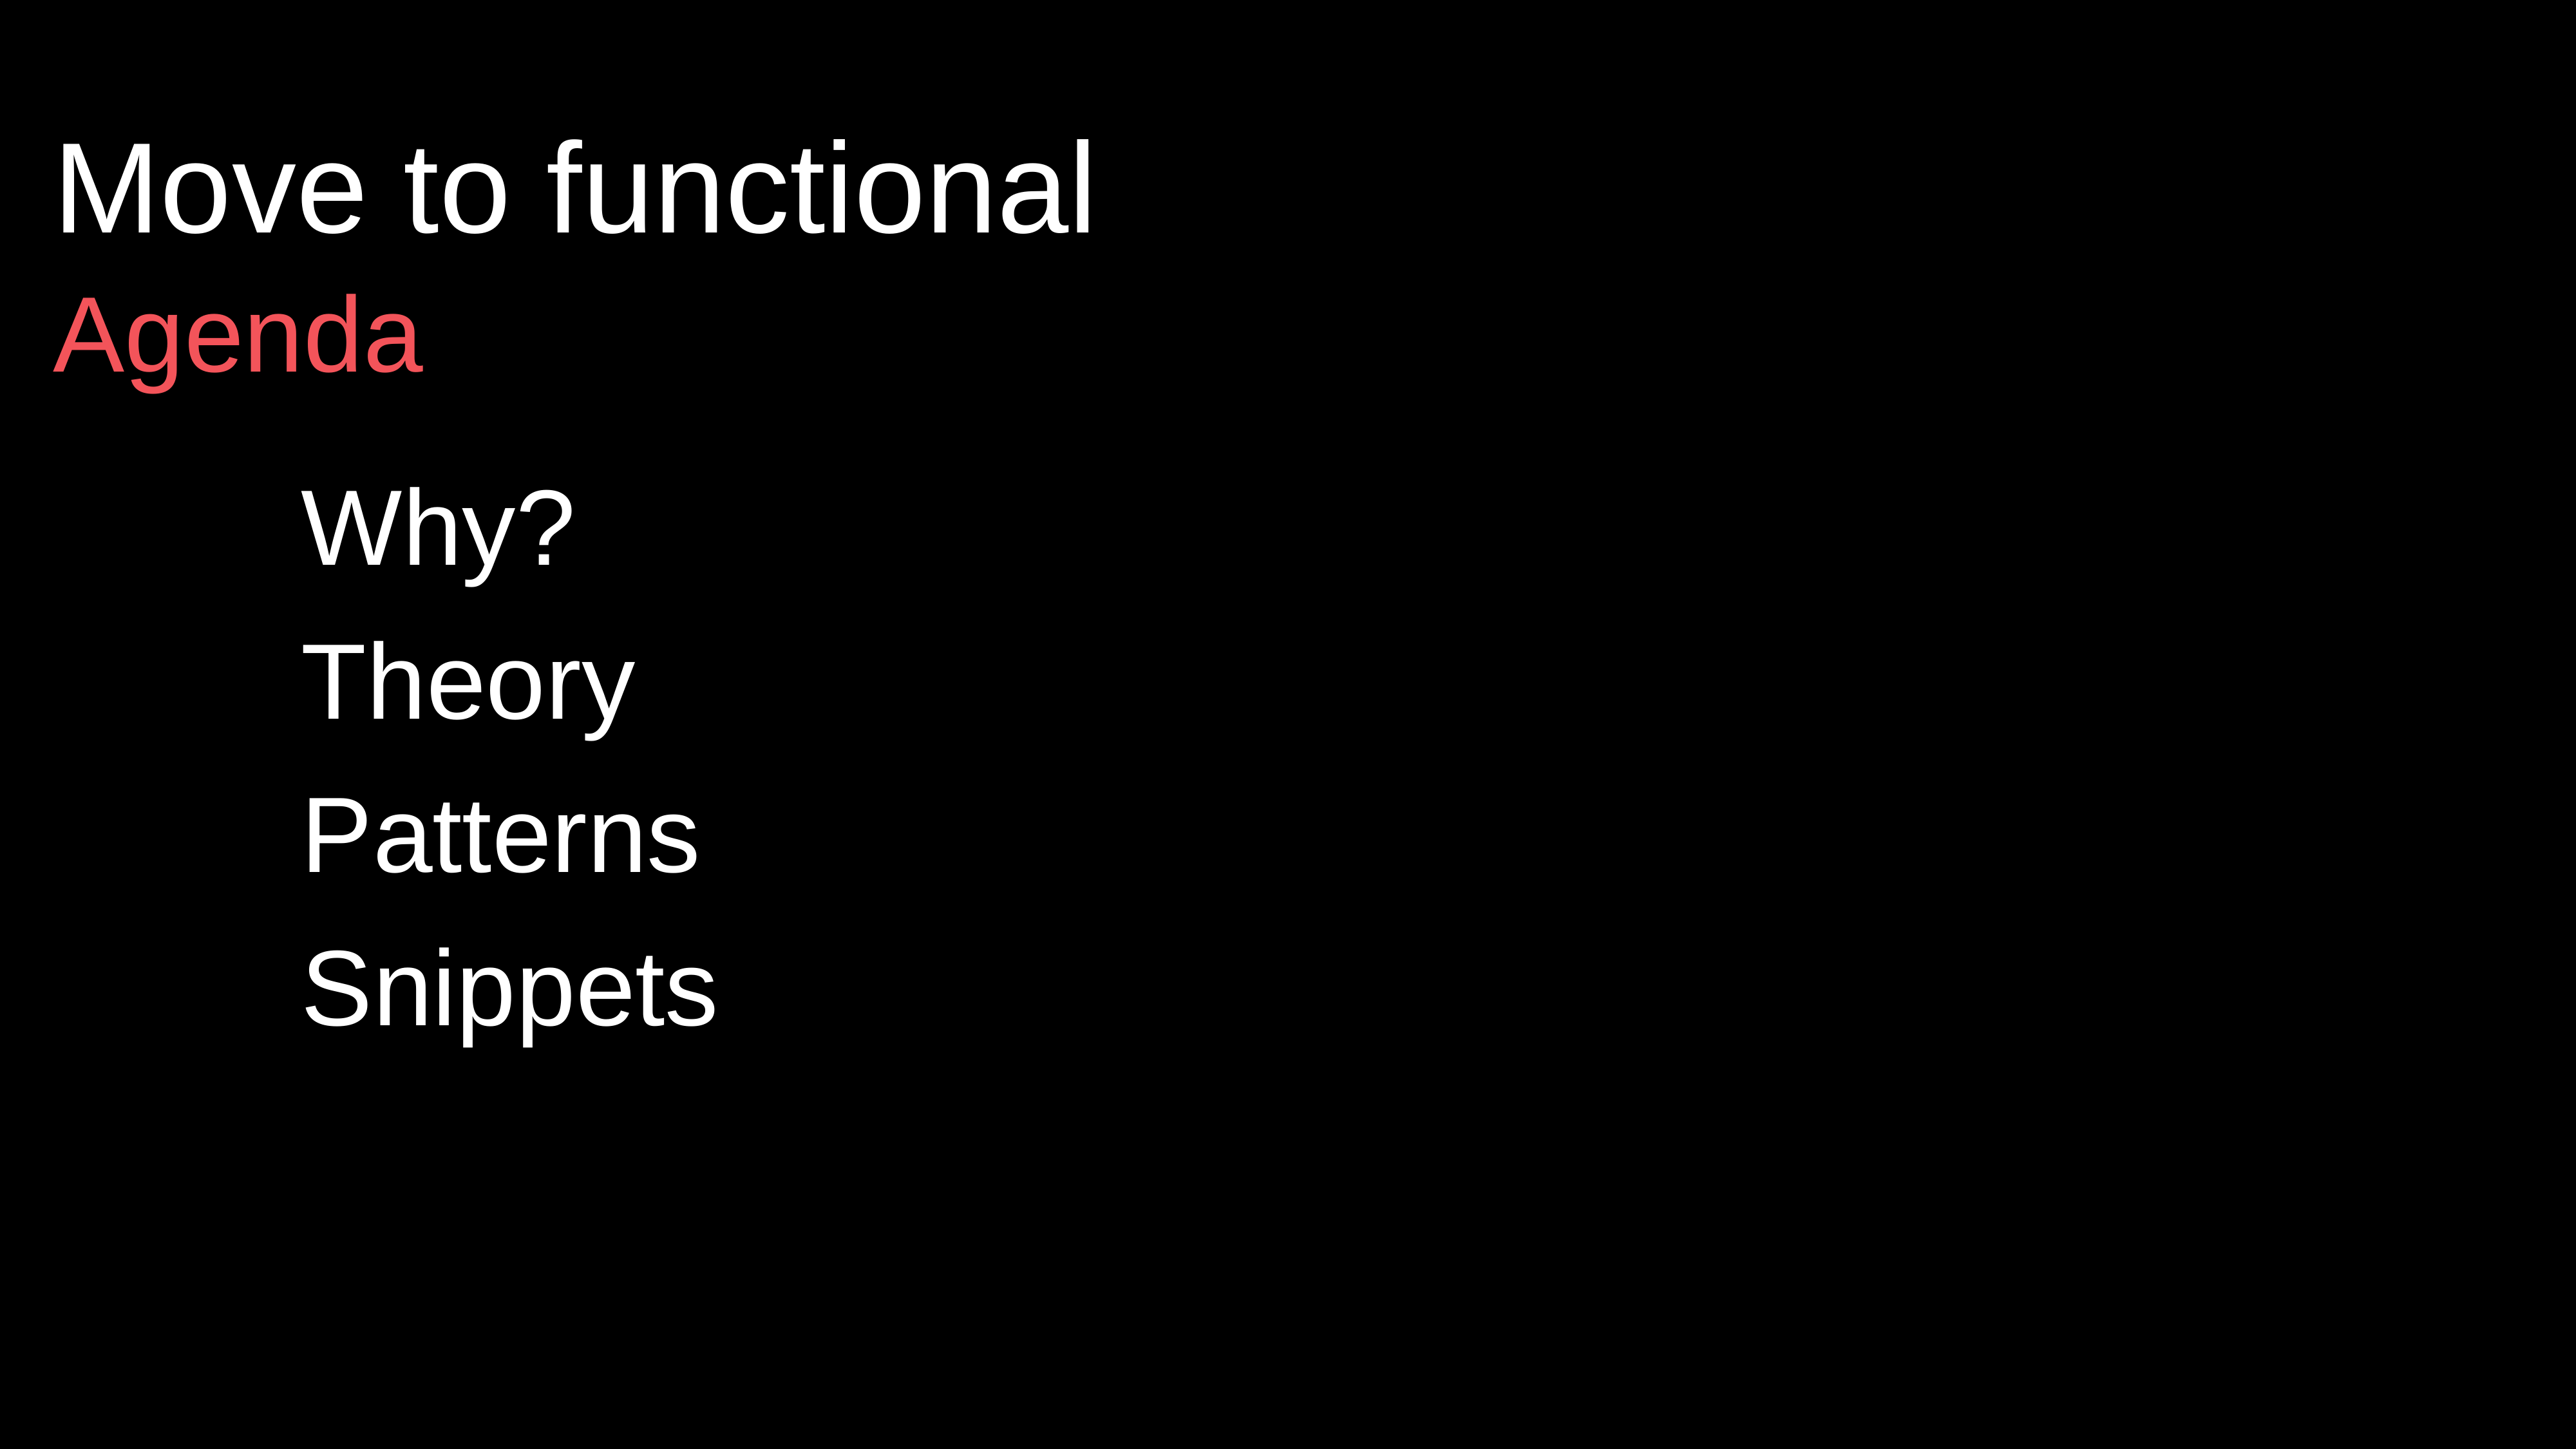

# Move to functional
Agenda
Why?
Theory
Patterns
Snippets